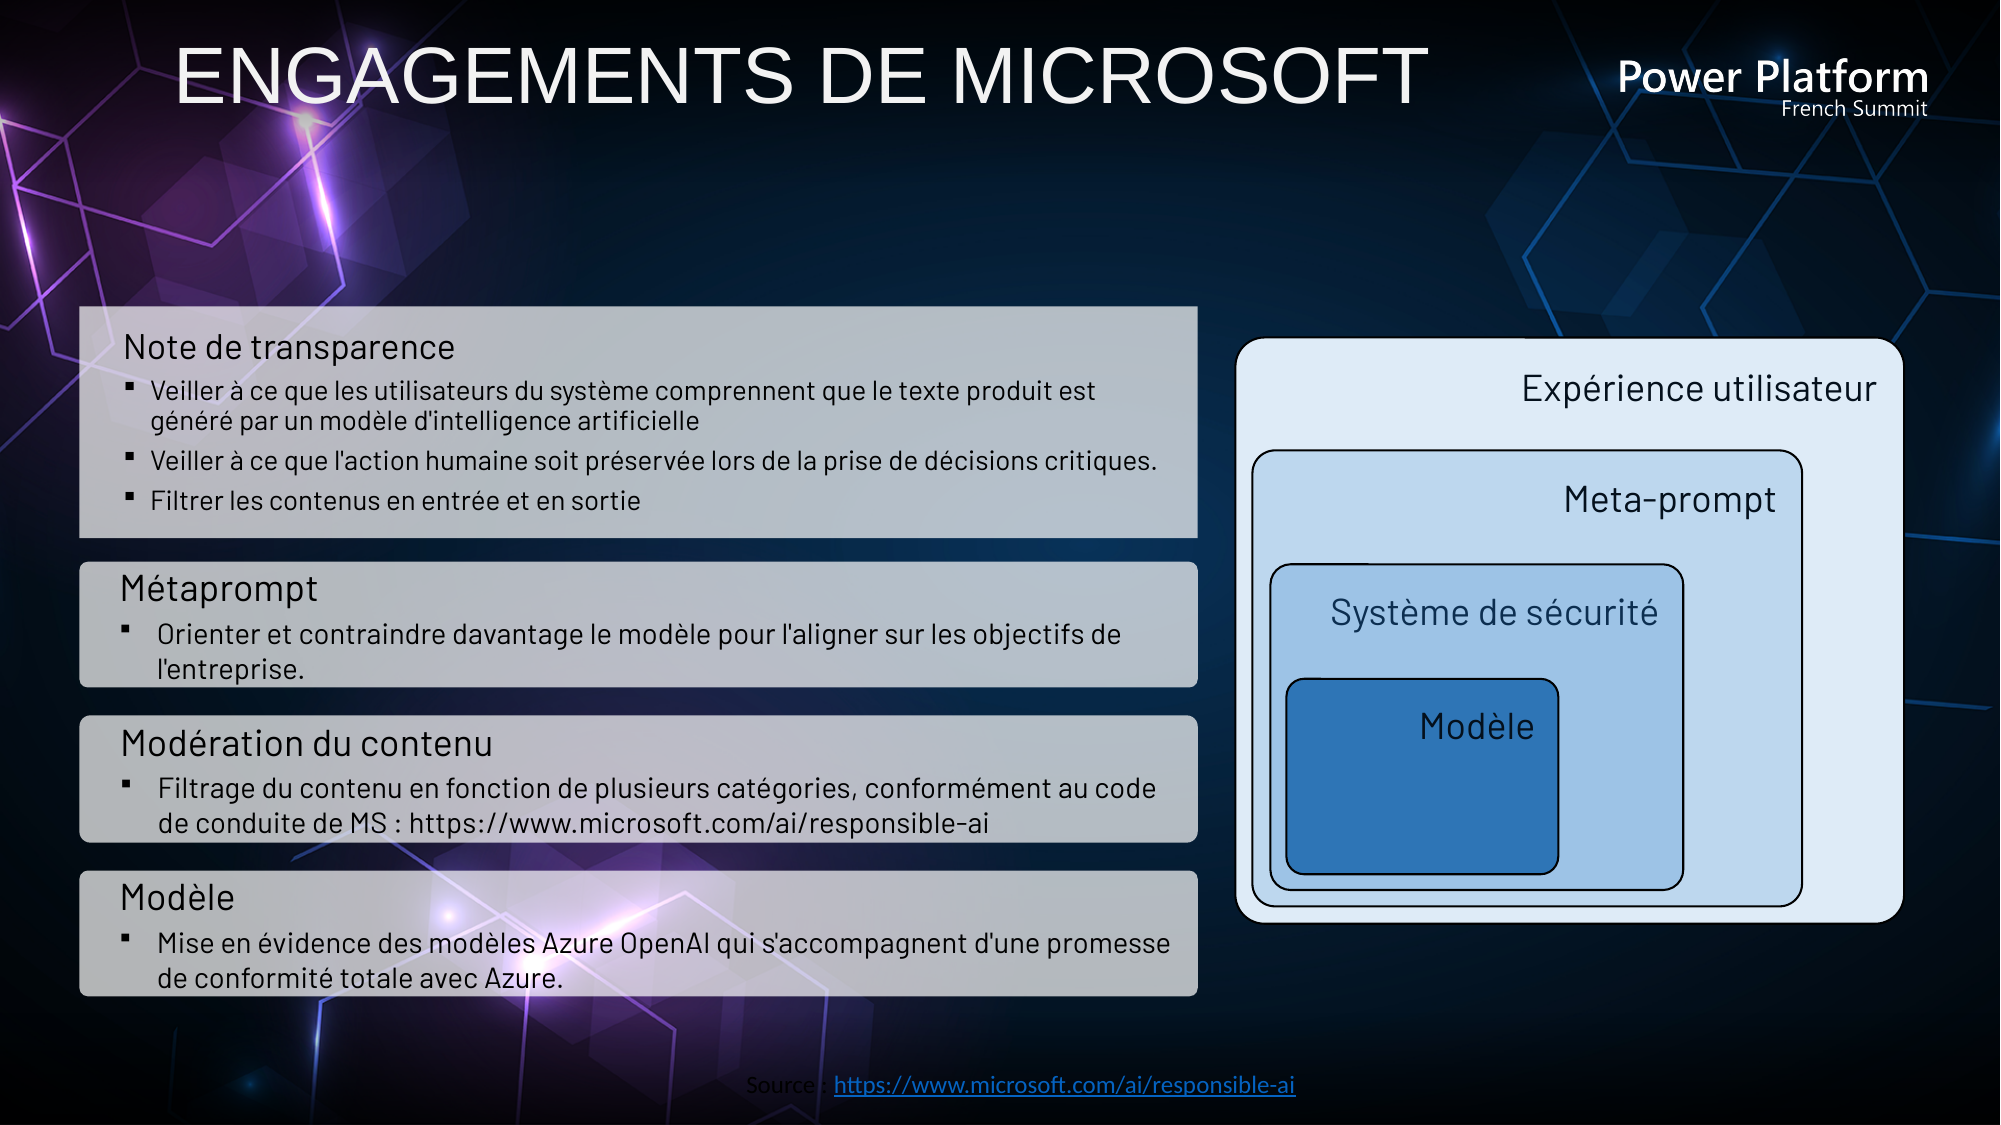

# Engagements de Microsoft
Note de transparence
Veiller à ce que les utilisateurs du système comprennent que le texte produit est généré par un modèle d'intelligence artificielle
Veiller à ce que l'action humaine soit préservée lors de la prise de décisions critiques.
Filtrer les contenus en entrée et en sortie
Expérience utilisateur
Meta-prompt
Métaprompt
Orienter et contraindre davantage le modèle pour l'aligner sur les objectifs de l'entreprise.
Système de sécurité
Modèle
Modération du contenu
Filtrage du contenu en fonction de plusieurs catégories, conformément au code de conduite de MS : https://www.microsoft.com/ai/responsible-ai
Modèle
Mise en évidence des modèles Azure OpenAI qui s'accompagnent d'une promesse de conformité totale avec Azure.
Source : https://www.microsoft.com/ai/responsible-ai